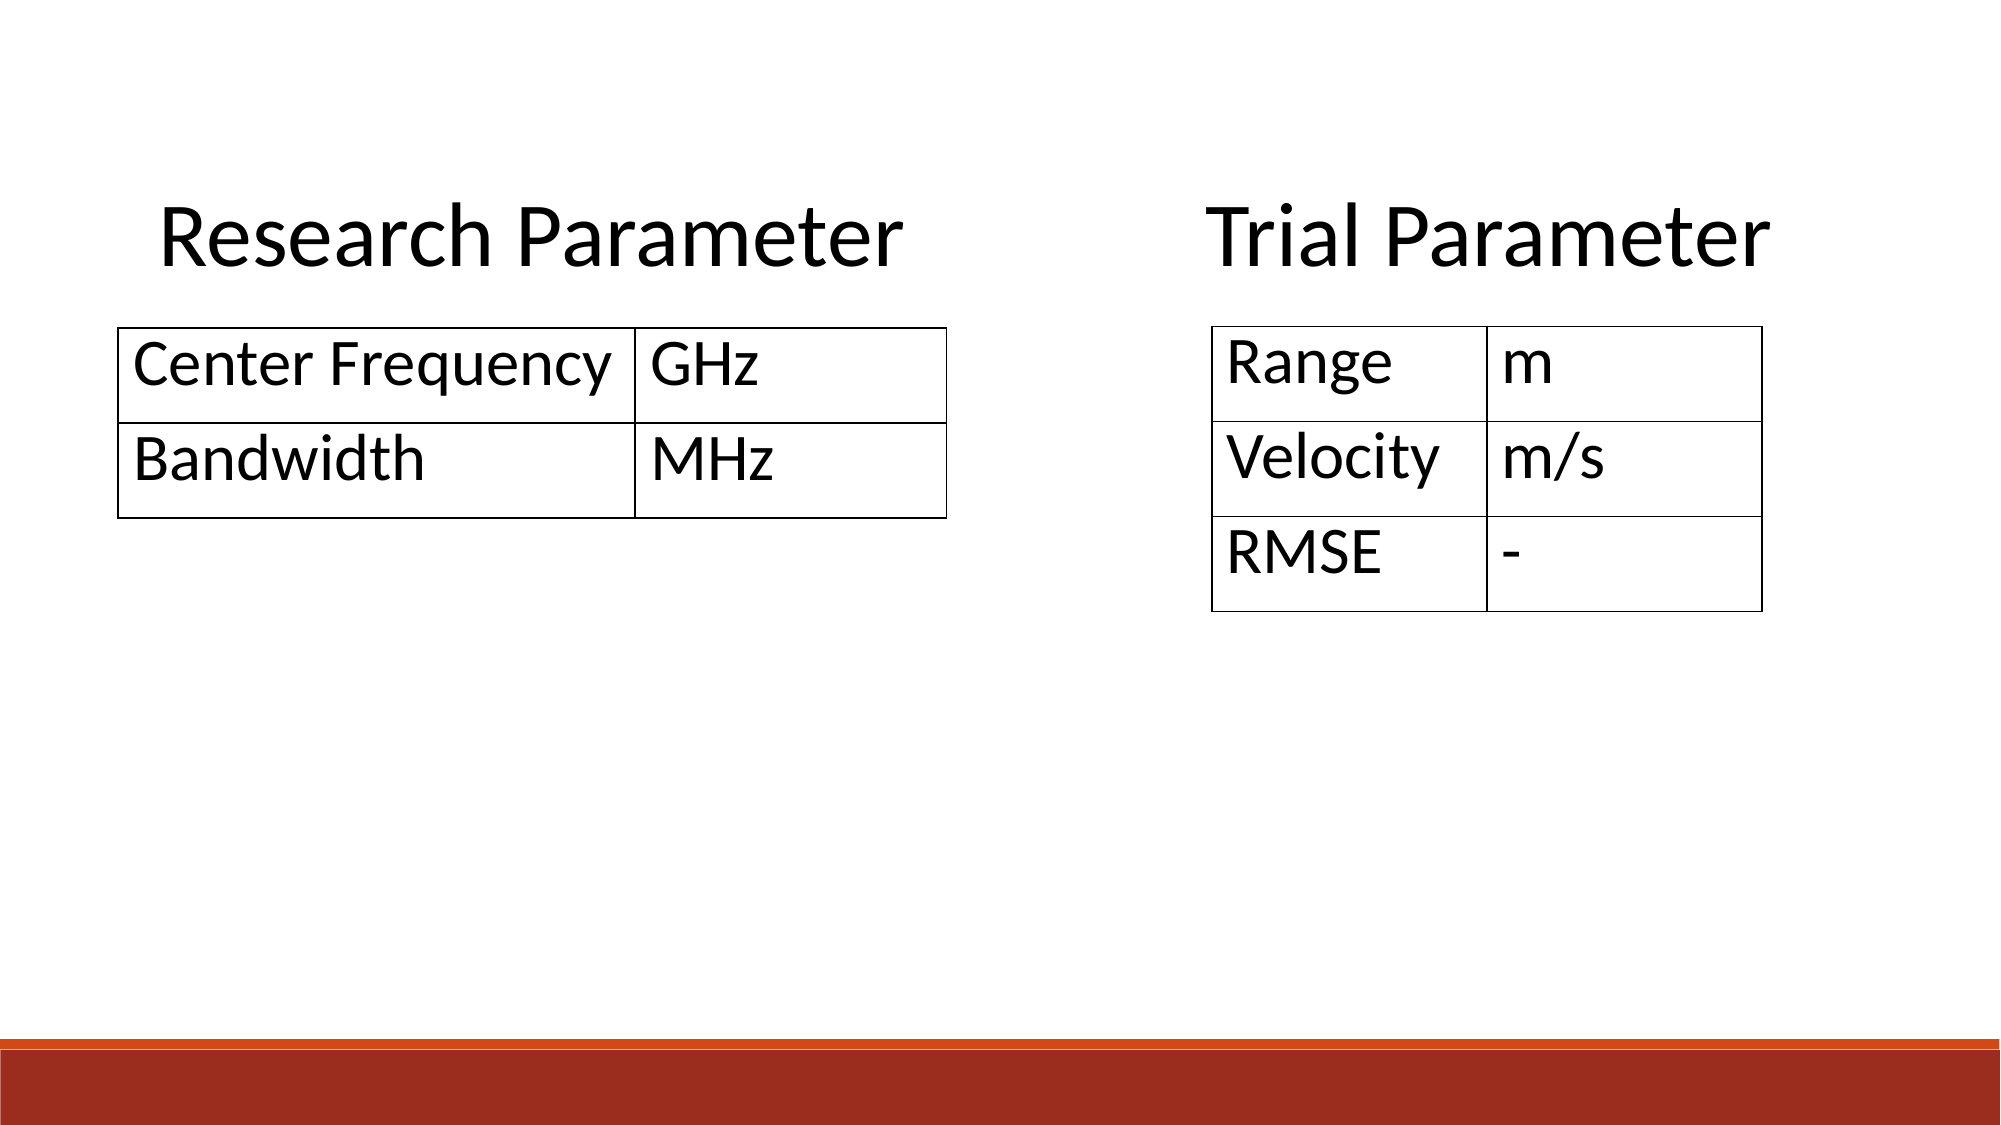

Research Parameter
Trial Parameter
| Range | m |
| --- | --- |
| Velocity | m/s |
| RMSE | - |
| Center Frequency | GHz |
| --- | --- |
| Bandwidth | MHz |